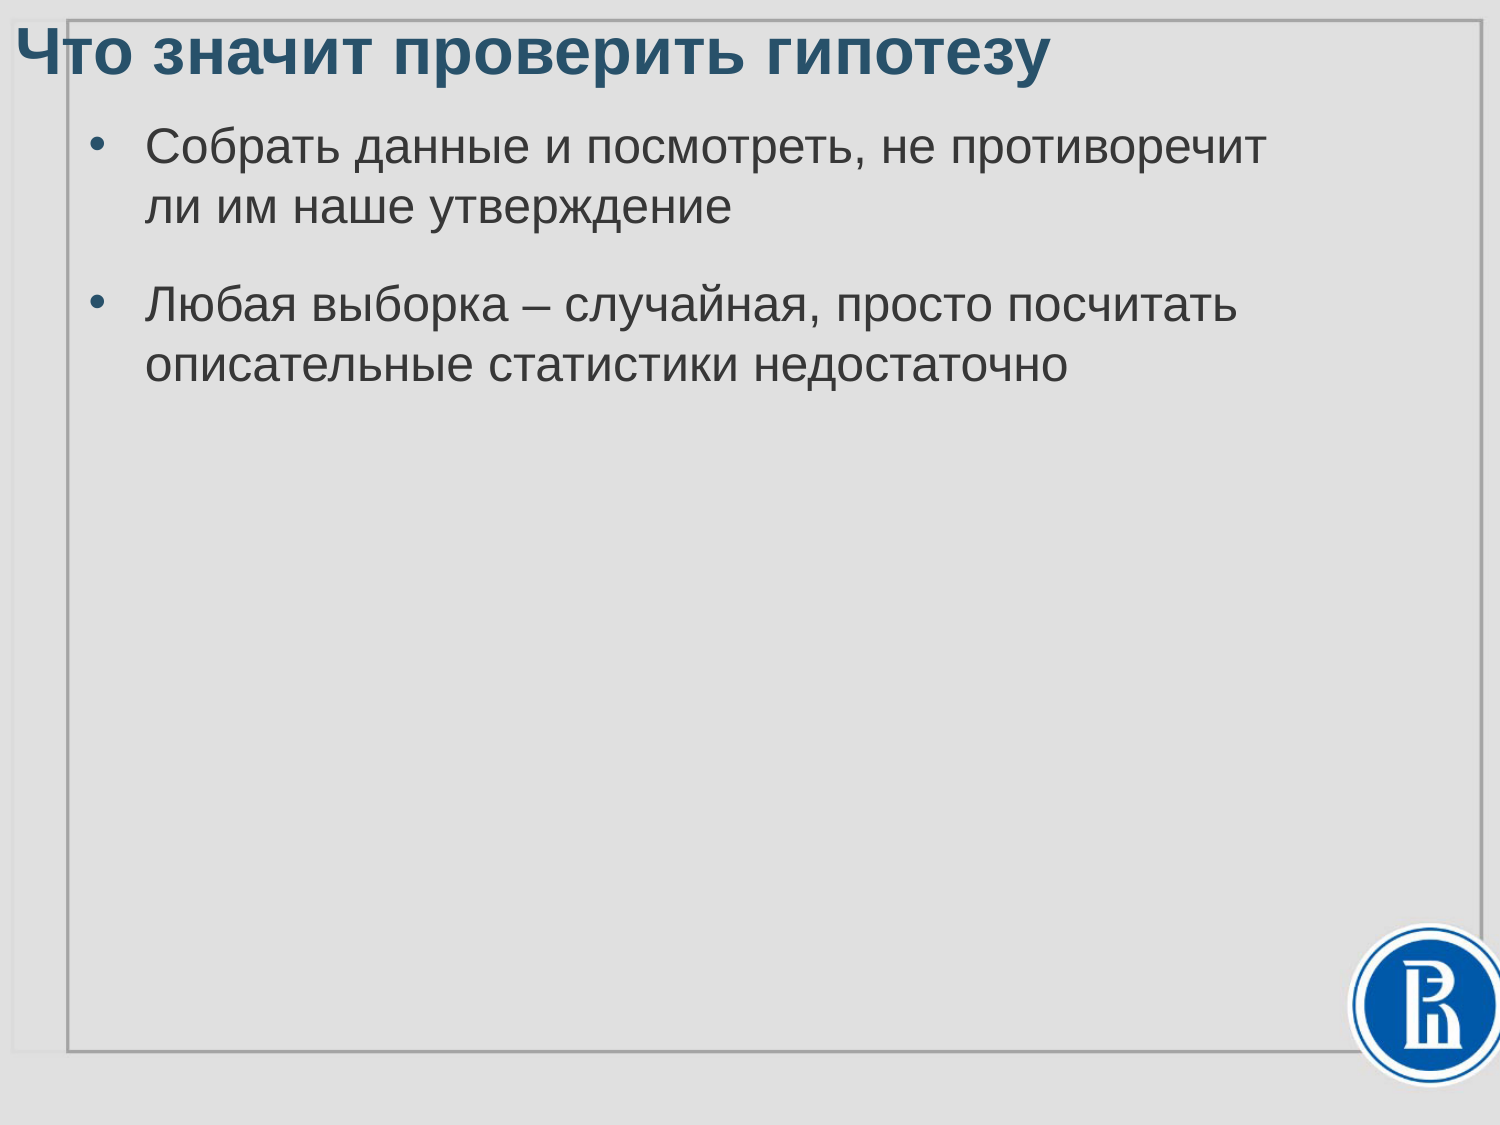

# Что значит проверить гипотезу
Собрать данные и посмотреть, не противоречит
ли им наше утверждение
Любая выборка – случайная, просто посчитать
описательные статистики недостаточно